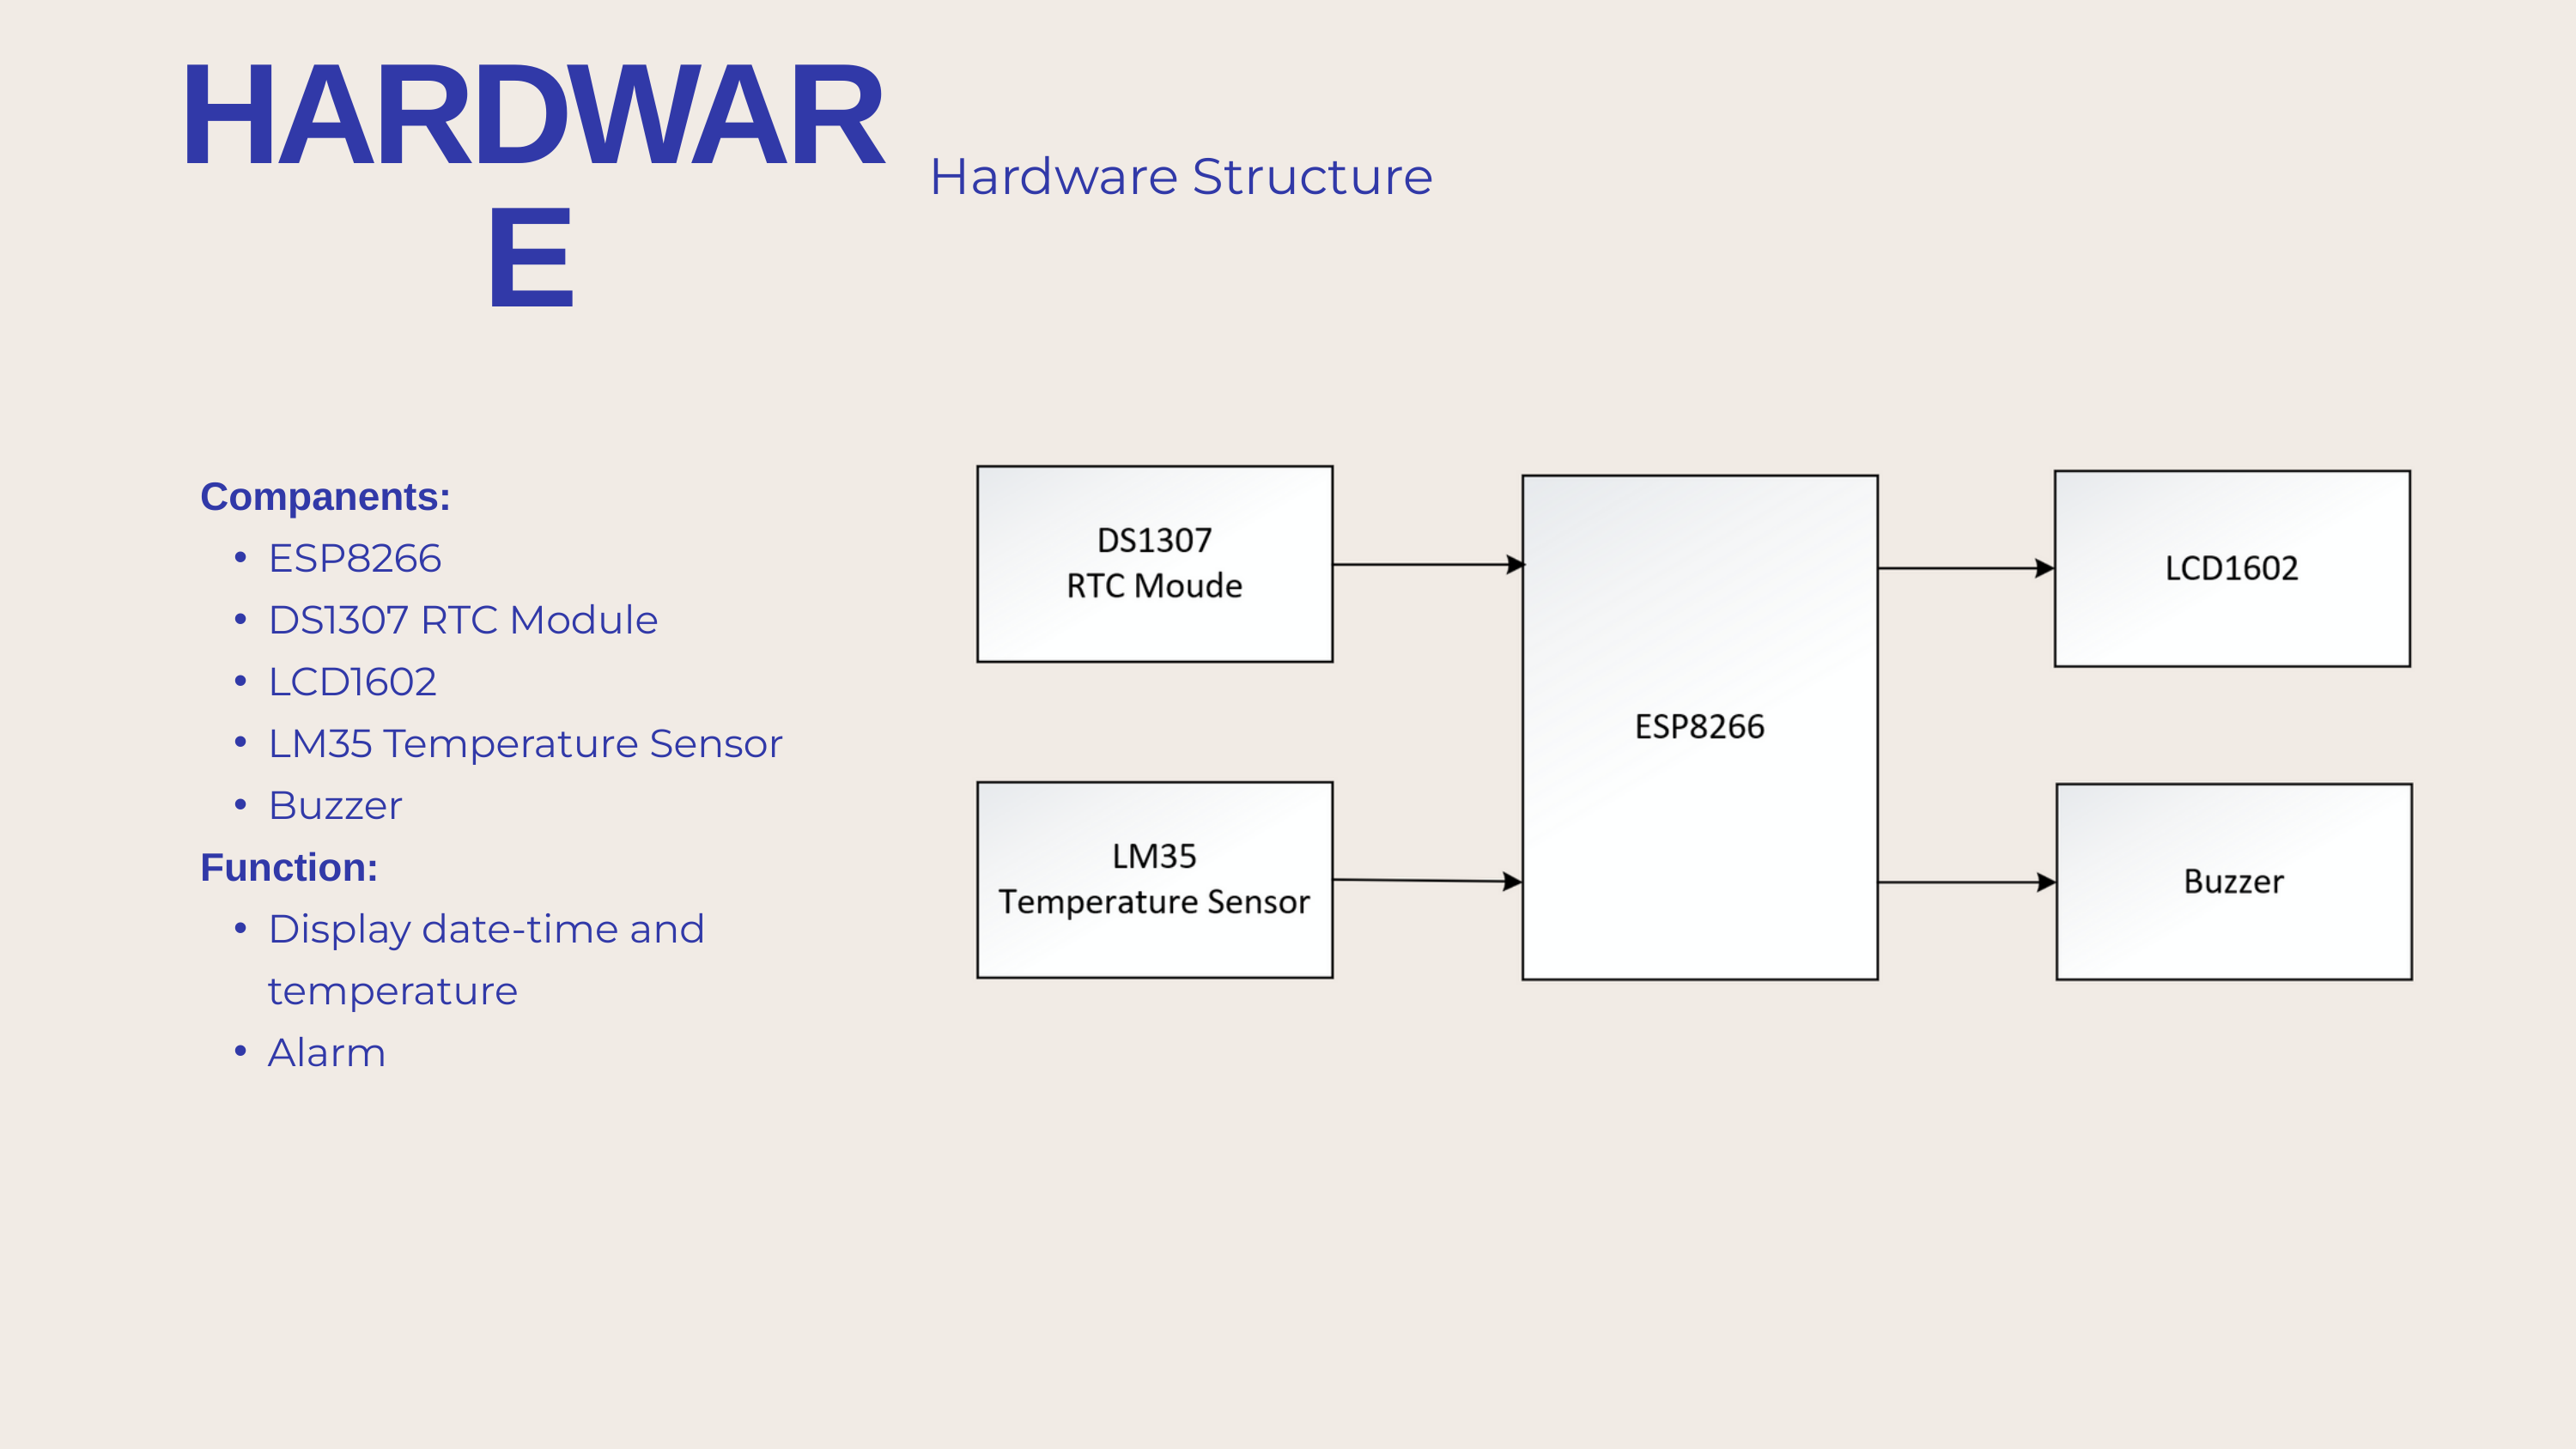

HARDWARE
Hardware Structure

Companents:
ESP8266
DS1307 RTC Module
LCD1602
LM35 Temperature Sensor
Buzzer
Function:
Display date-time and temperature
Alarm